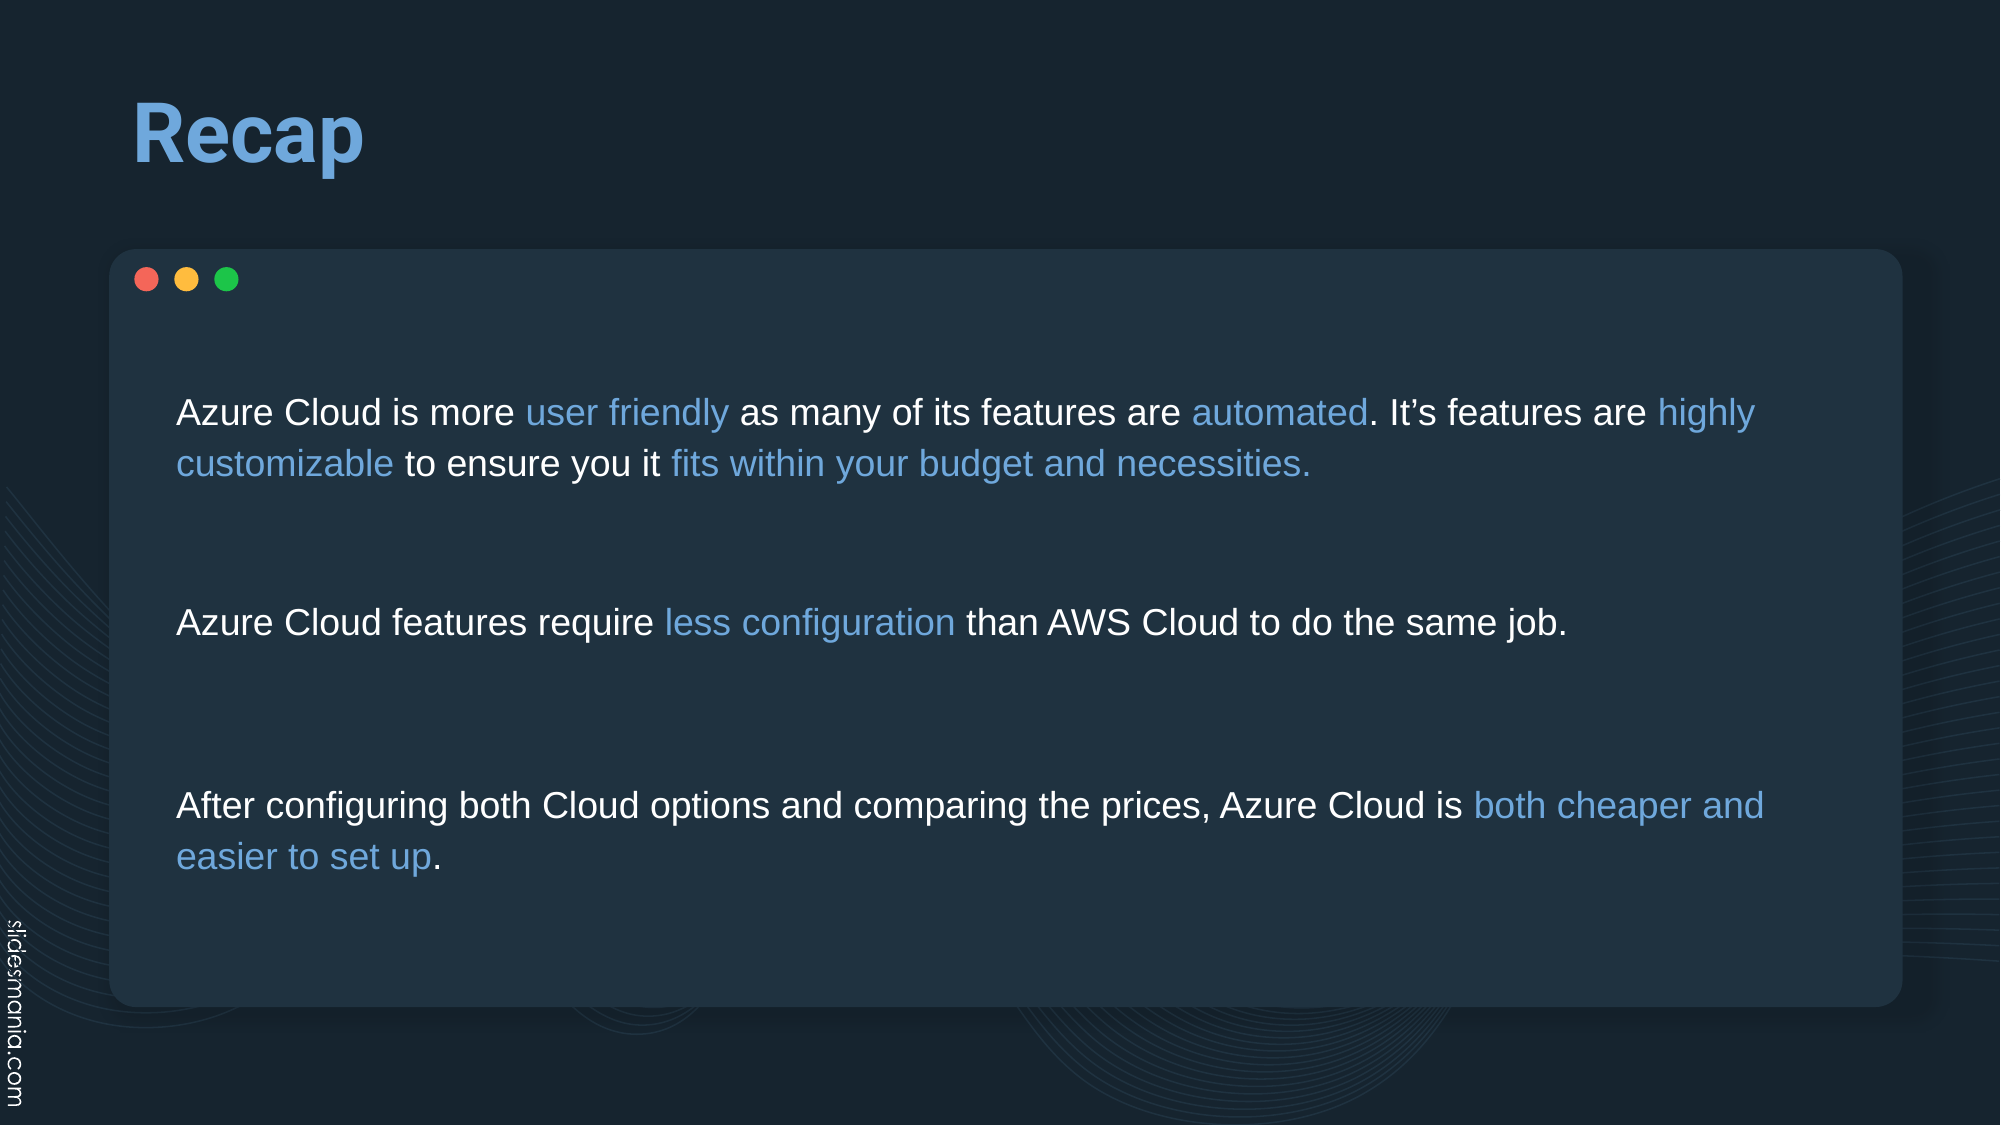

# Recap
Azure Cloud is more user friendly as many of its features are automated. It’s features are highly customizable to ensure you it fits within your budget and necessities.
Azure Cloud features require less configuration than AWS Cloud to do the same job.
After configuring both Cloud options and comparing the prices, Azure Cloud is both cheaper and easier to set up.